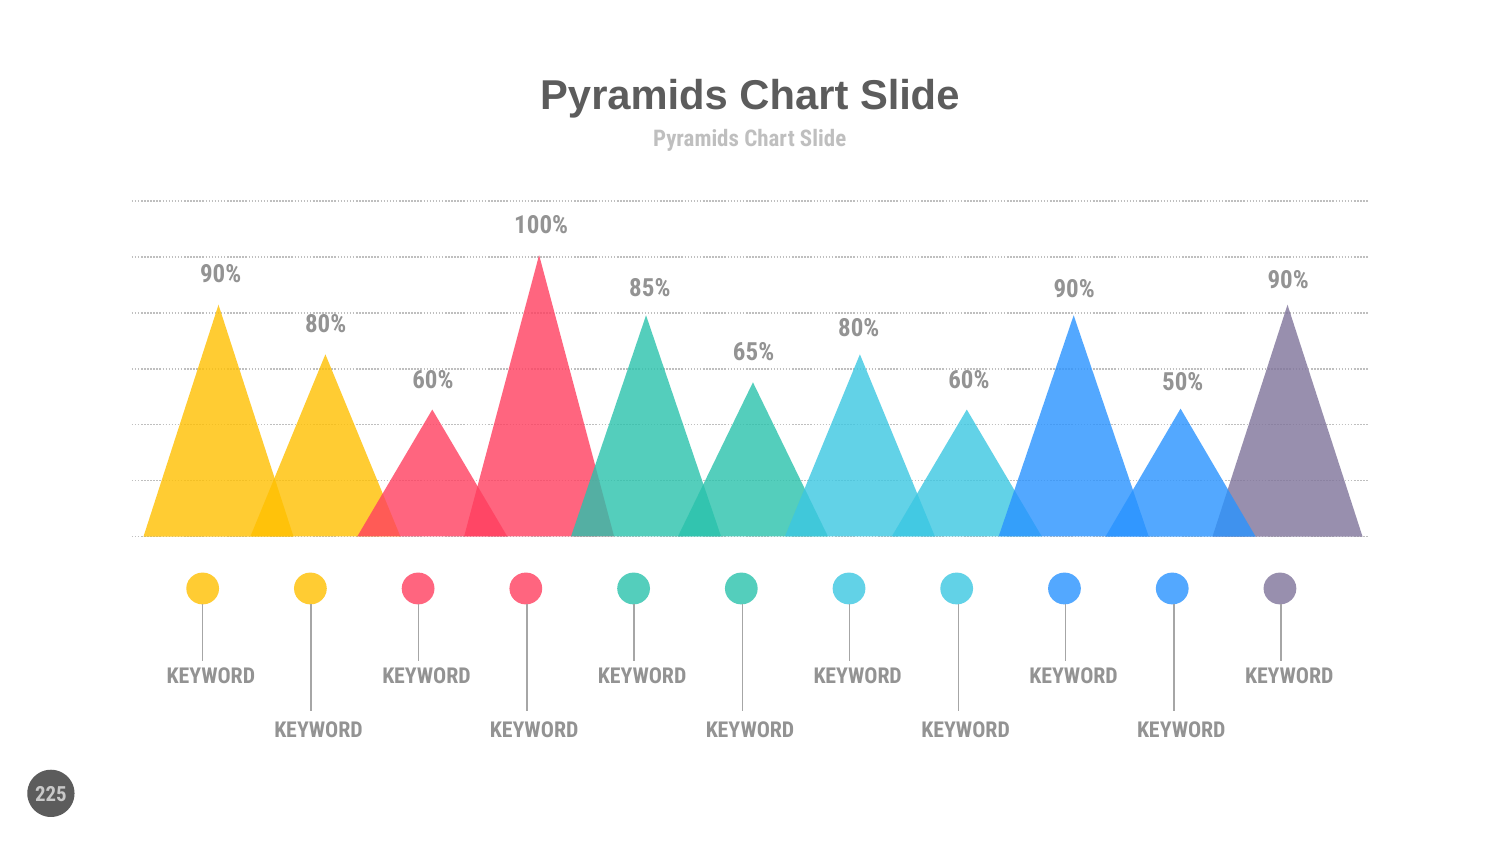

# Pyramids Chart Slide
Pyramids Chart Slide
100%

90%

90%

85%

90%

80%

80%

65%

60%

60%

50%

KEYWORD

KEYWORD

KEYWORD

KEYWORD

KEYWORD

KEYWORD

KEYWORD

KEYWORD

KEYWORD

KEYWORD

KEYWORD
225